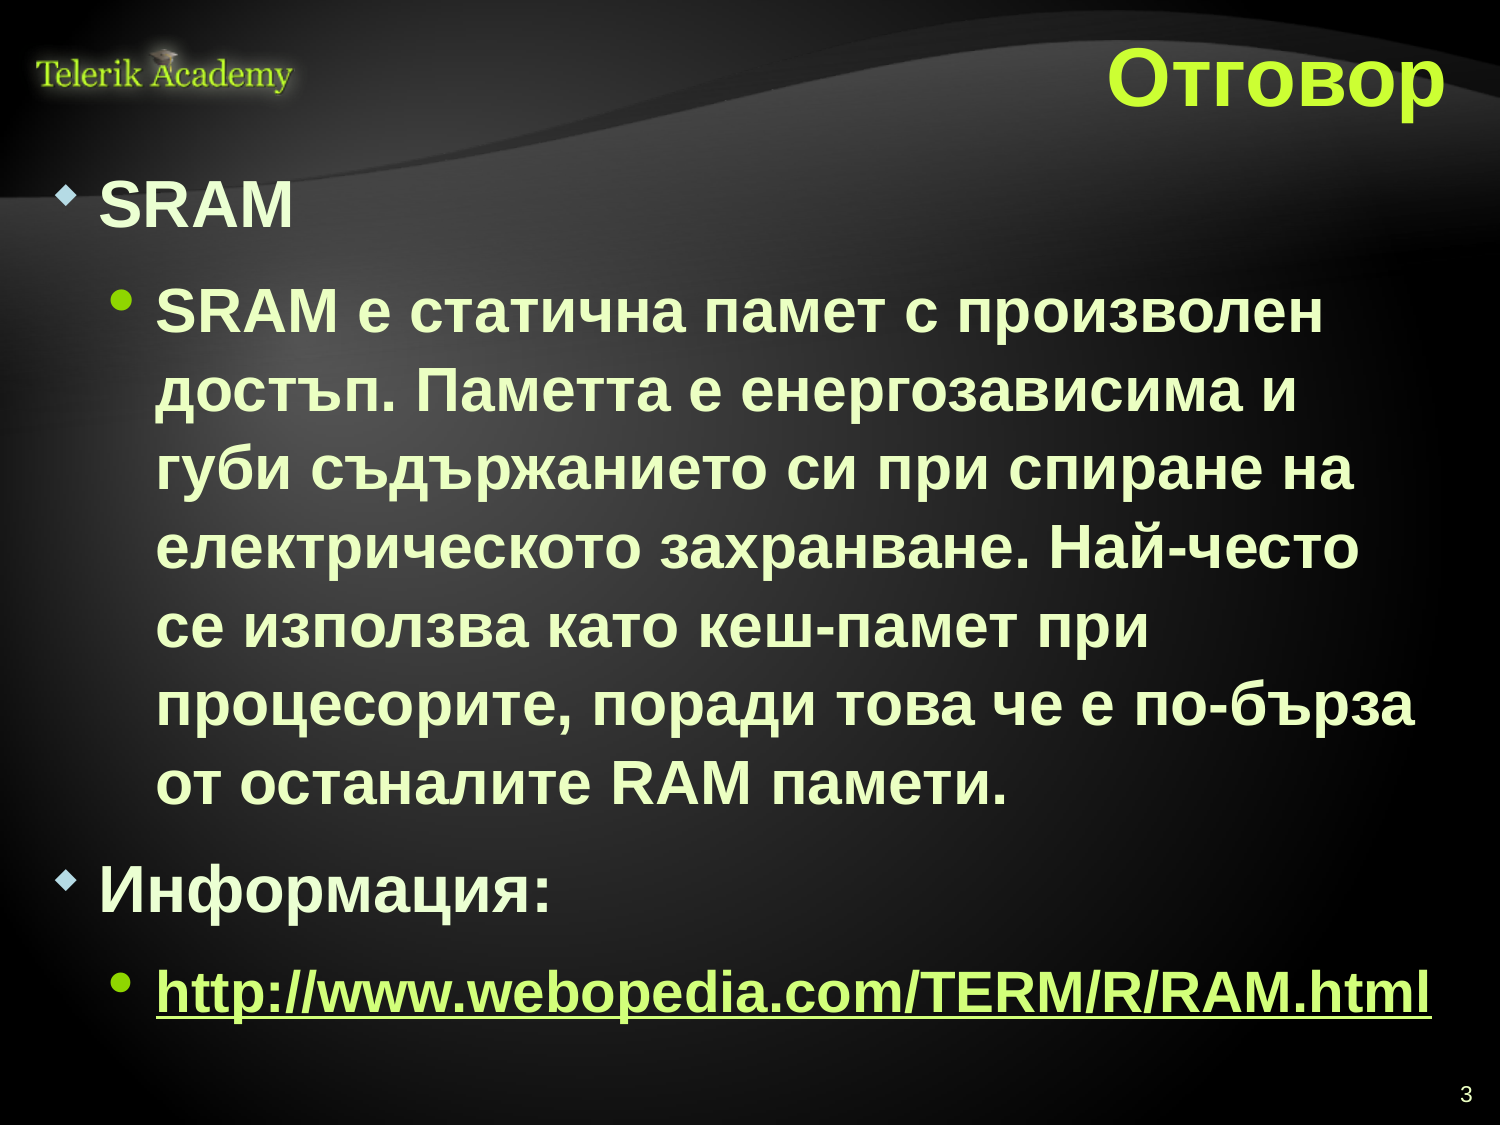

# Отговор
SRAM
SRAM e статична памет с произволен достъп. Паметта е енергозависима и губи съдържанието си при спиране на електрическото захранване. Най-често се използва като кеш-памет при процесорите, поради това че е по-бърза от останалите RAM памети.
Информация:
http://www.webopedia.com/TERM/R/RAM.html
3